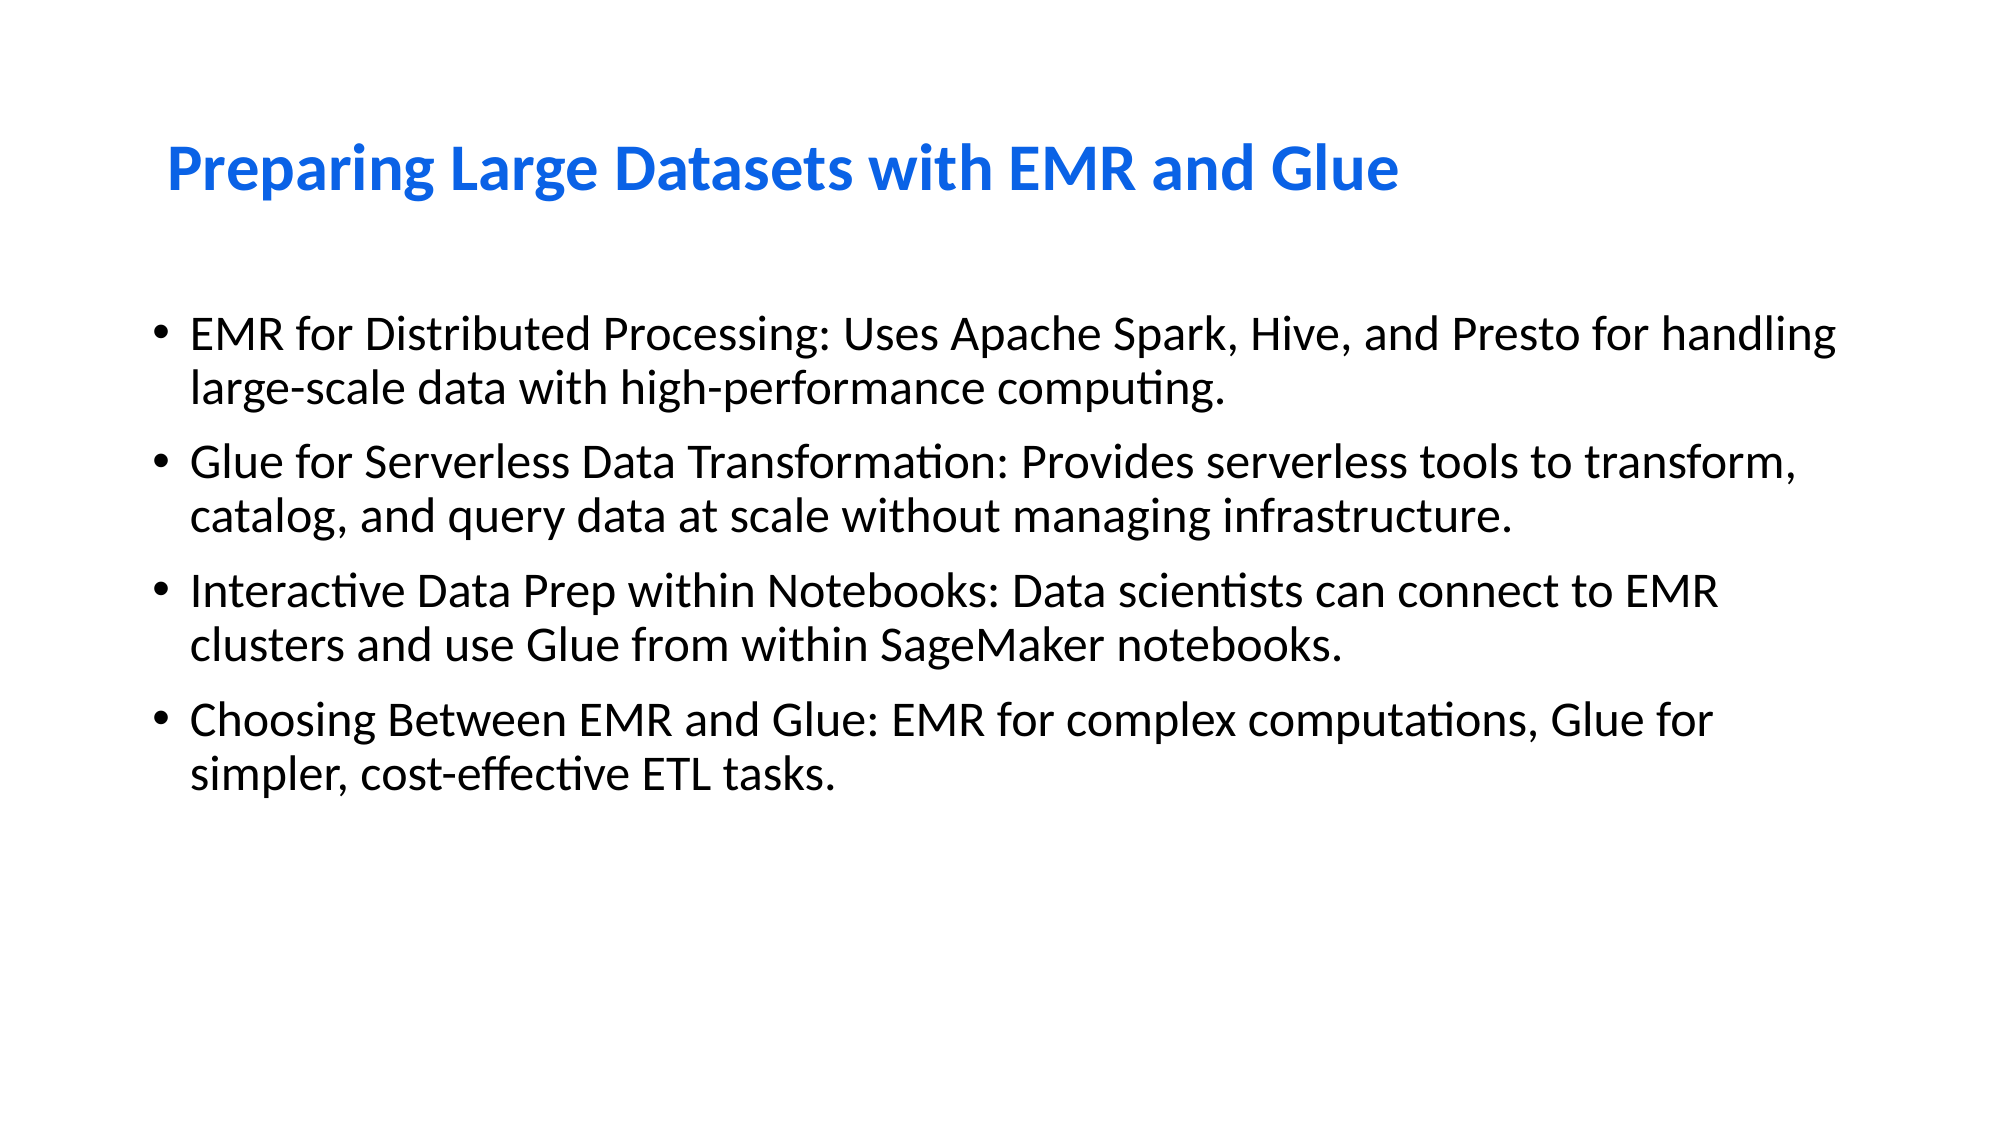

# Preparing Large Datasets with EMR and Glue
EMR for Distributed Processing: Uses Apache Spark, Hive, and Presto for handling large-scale data with high-performance computing.
Glue for Serverless Data Transformation: Provides serverless tools to transform, catalog, and query data at scale without managing infrastructure.
Interactive Data Prep within Notebooks: Data scientists can connect to EMR clusters and use Glue from within SageMaker notebooks.
Choosing Between EMR and Glue: EMR for complex computations, Glue for simpler, cost-effective ETL tasks.